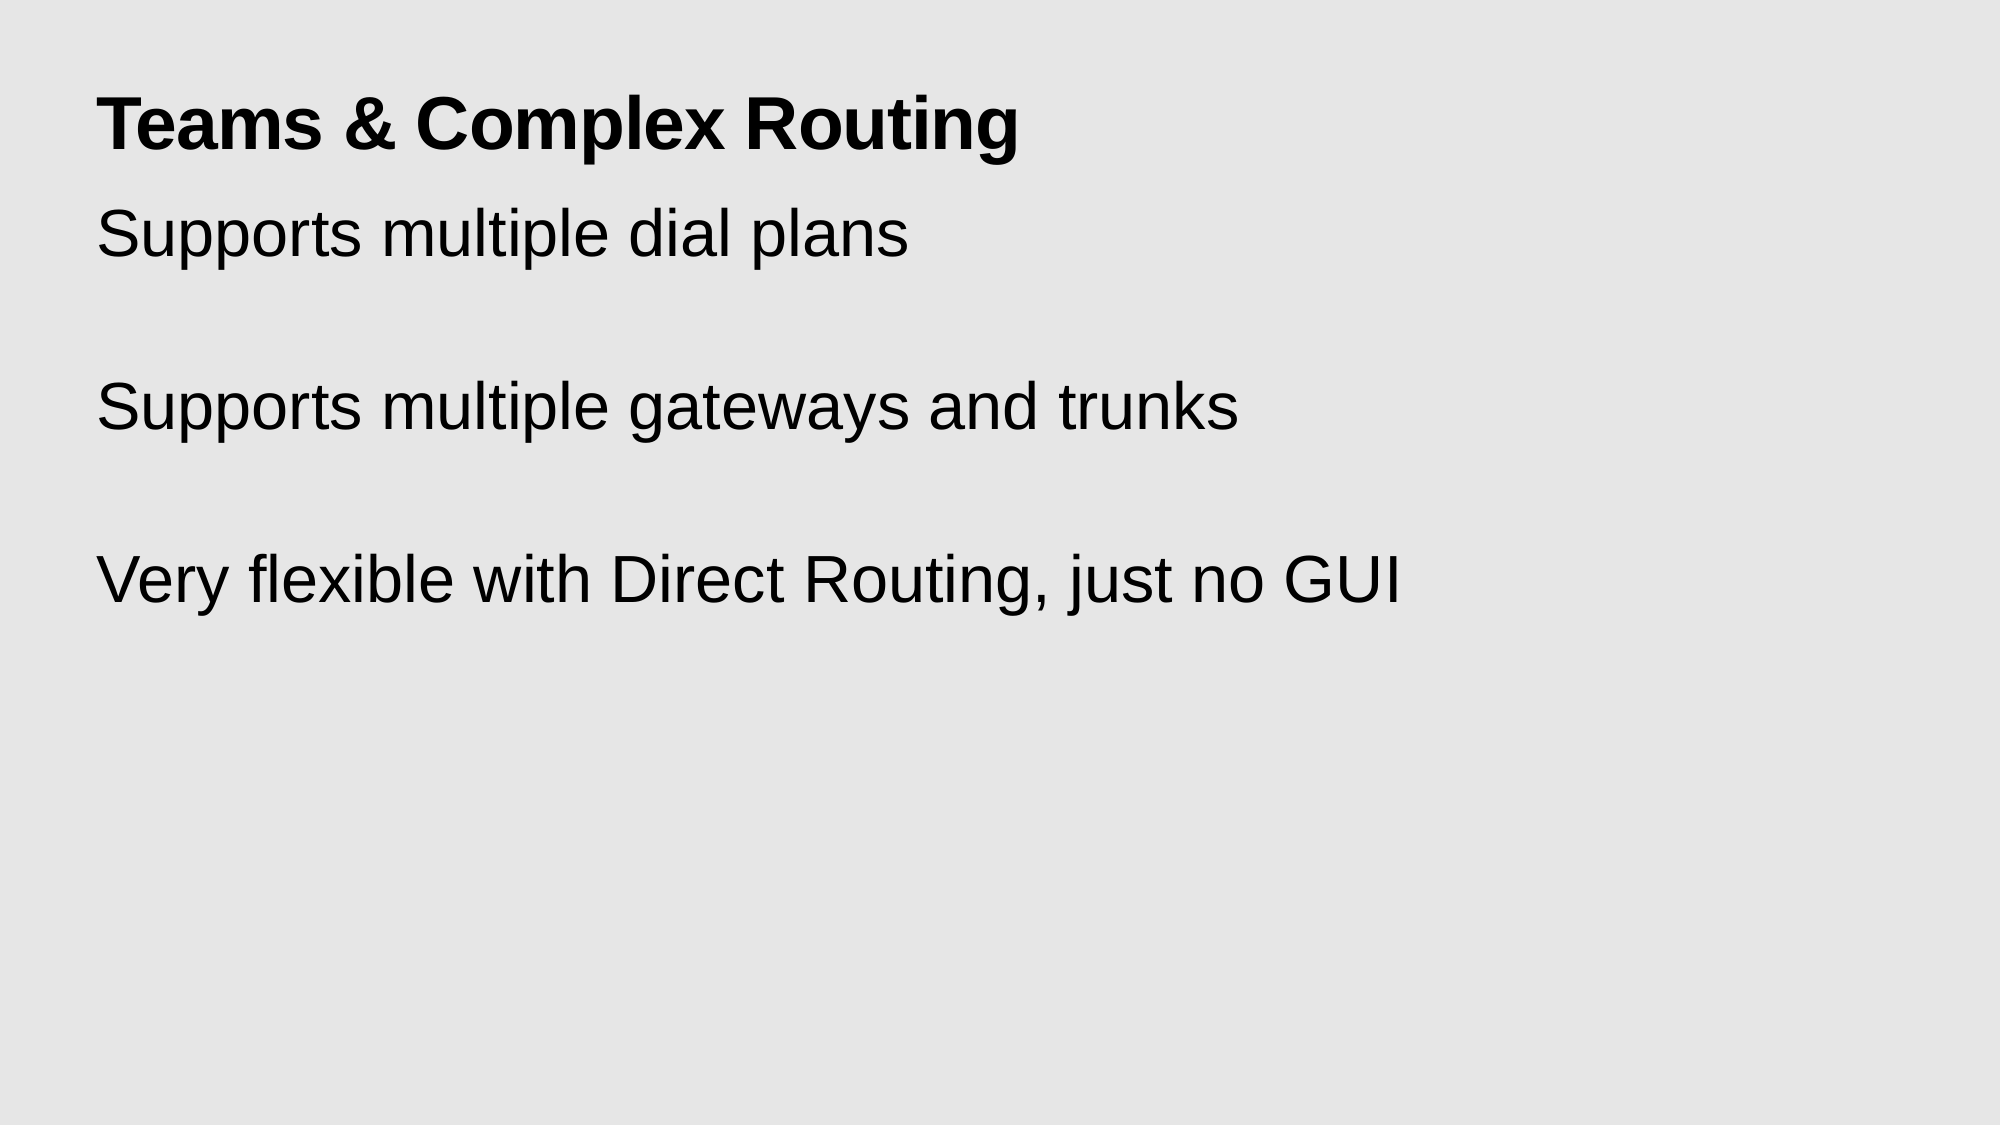

# Teams & Complex Routing
Supports multiple dial plans
Supports multiple gateways and trunks
Very flexible with Direct Routing, just no GUI